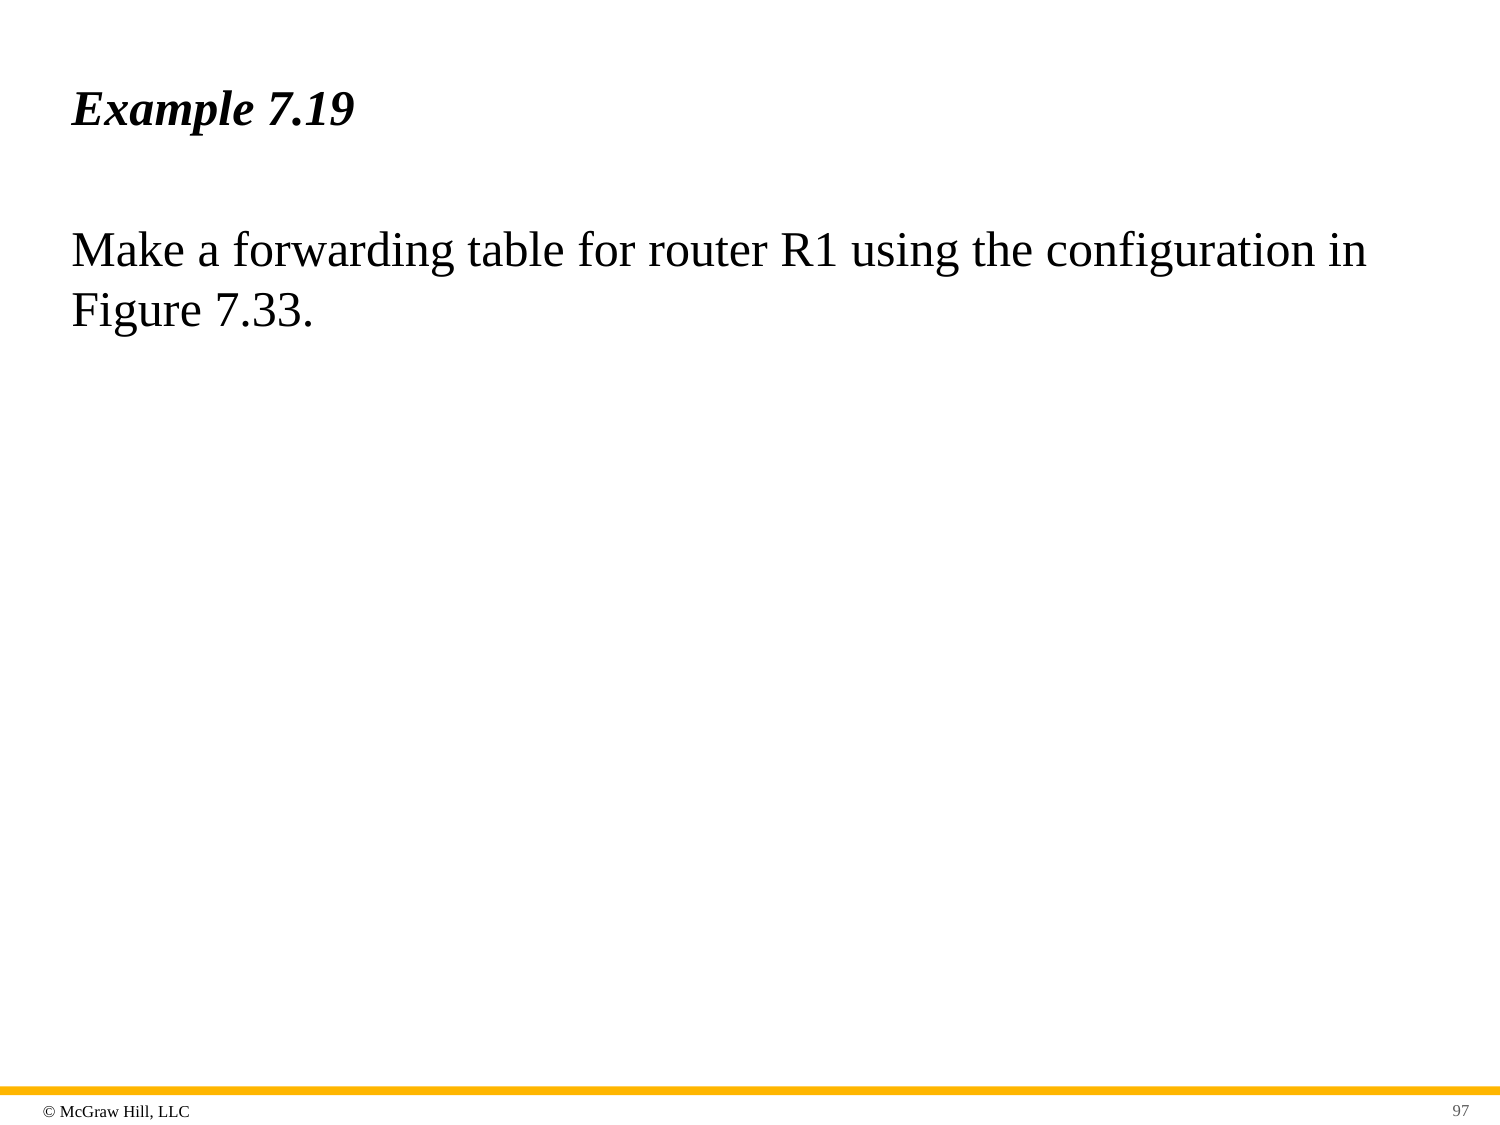

# Example 7.19
Make a forwarding table for router R1 using the configuration in Figure 7.33.
97